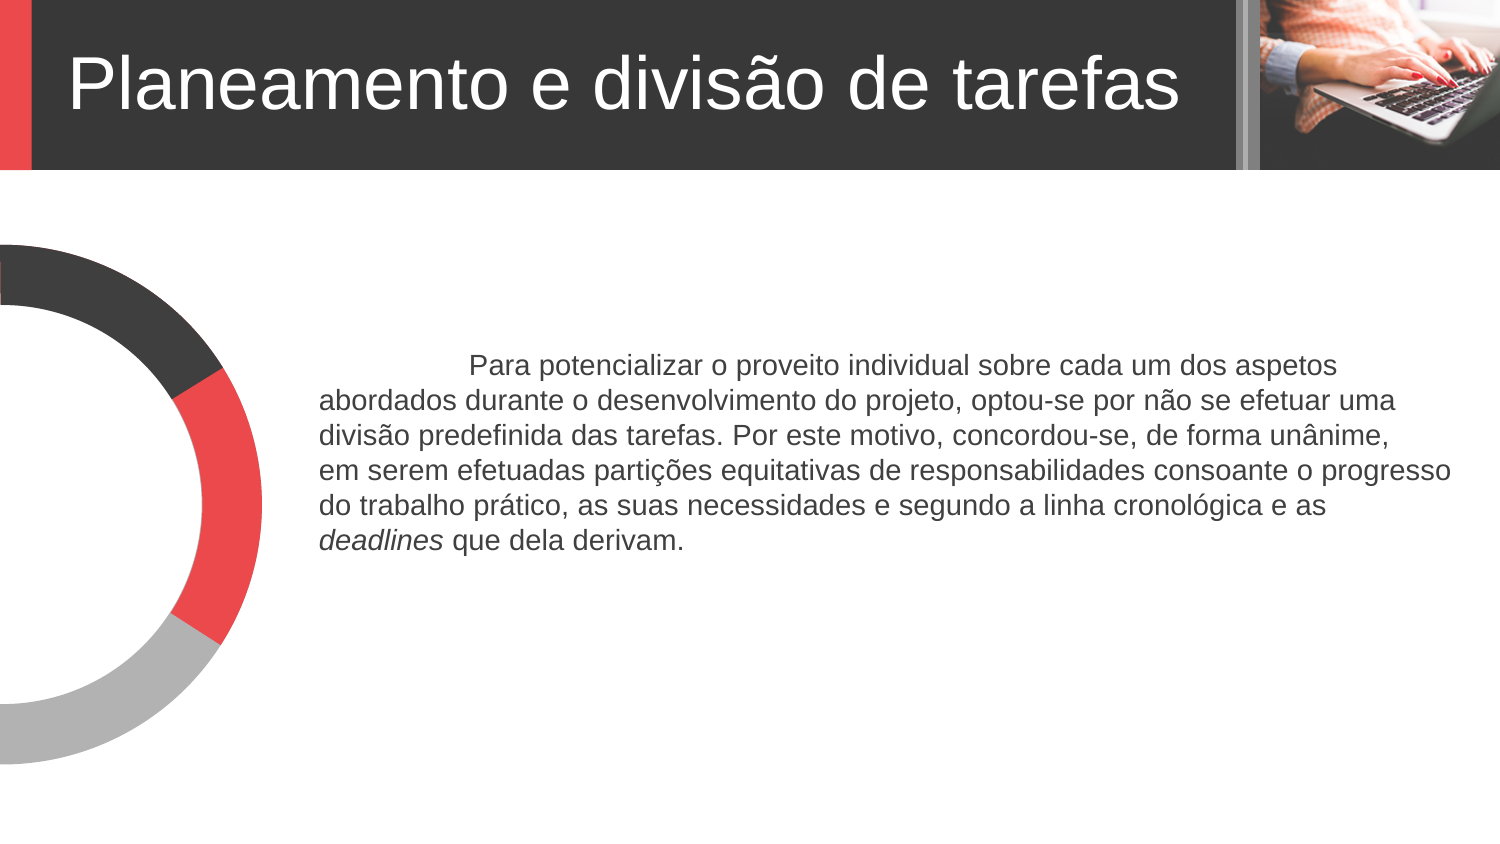

Planeamento e divisão de tarefas

	Para potencializar o proveito individual sobre cada um dos aspetos
abordados durante o desenvolvimento do projeto, optou-se por não se efetuar uma
divisão predefinida das tarefas. Por este motivo, concordou-se, de forma unânime,
em serem efetuadas partições equitativas de responsabilidades consoante o progresso do trabalho prático, as suas necessidades e segundo a linha cronológica e as deadlines que dela derivam.